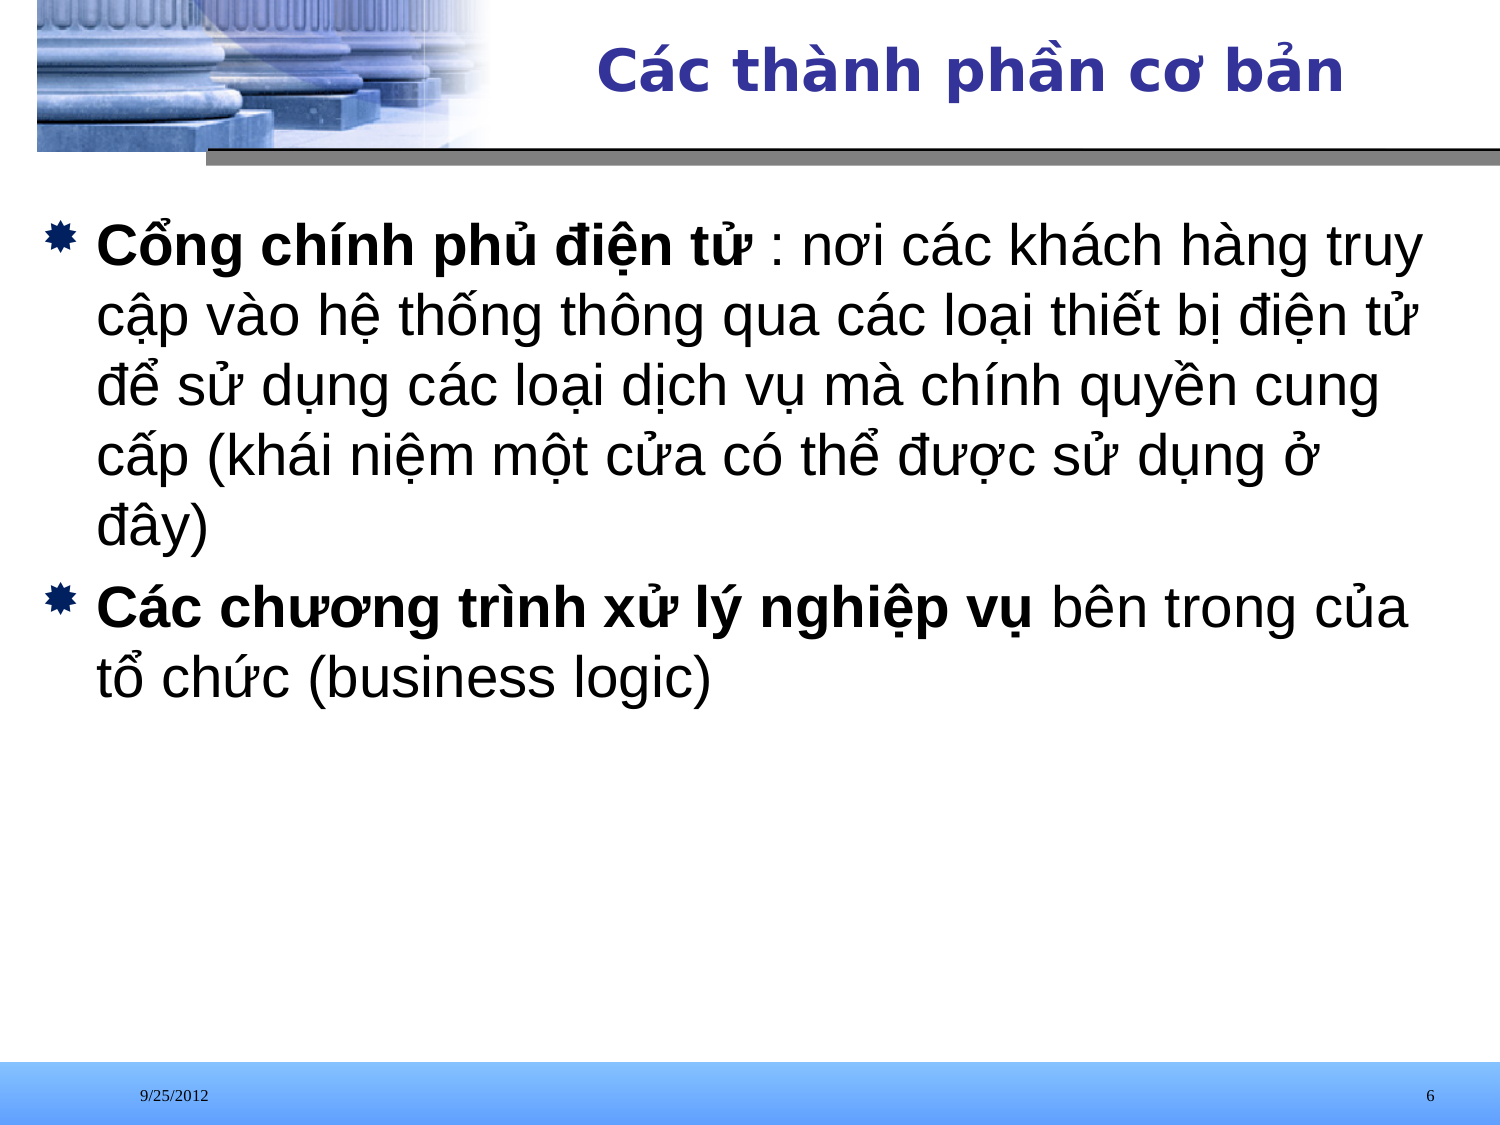

# Các thành phần cơ bản
Cổng chính phủ điện tử : nơi các khách hàng truy cập vào hệ thống thông qua các loại thiết bị điện tử để sử dụng các loại dịch vụ mà chính quyền cung cấp (khái niệm một cửa có thể được sử dụng ở đây)
Các chương trình xử lý nghiệp vụ bên trong của tổ chức (business logic)

9/25/2012
6